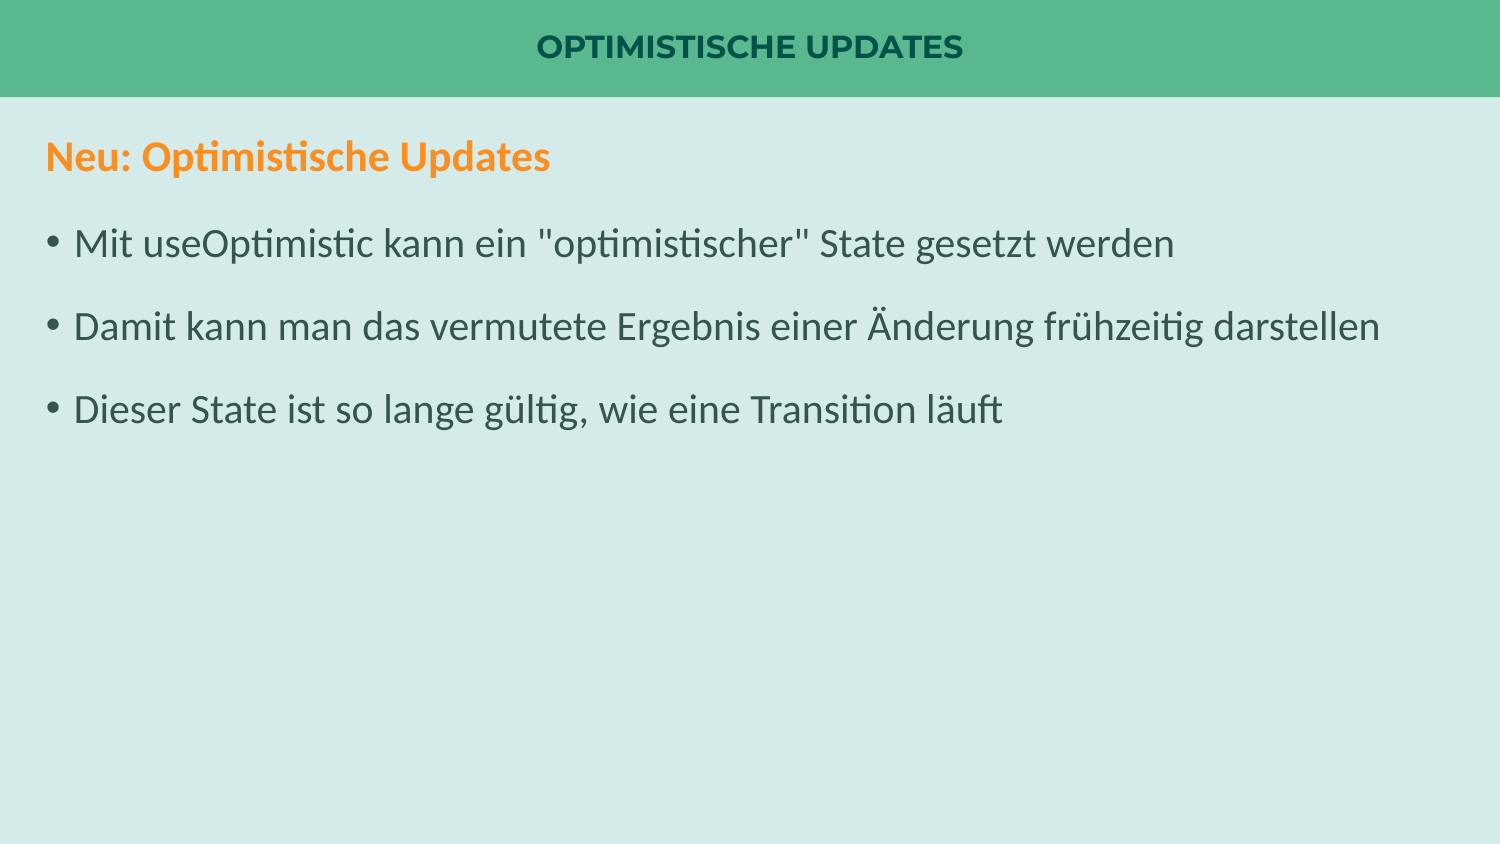

# OptimistiscHe Updates
Neu: Optimistische Updates
Mit useOptimistic kann ein "optimistischer" State gesetzt werden
Damit kann man das vermutete Ergebnis einer Änderung frühzeitig darstellen
Dieser State ist so lange gültig, wie eine Transition läuft